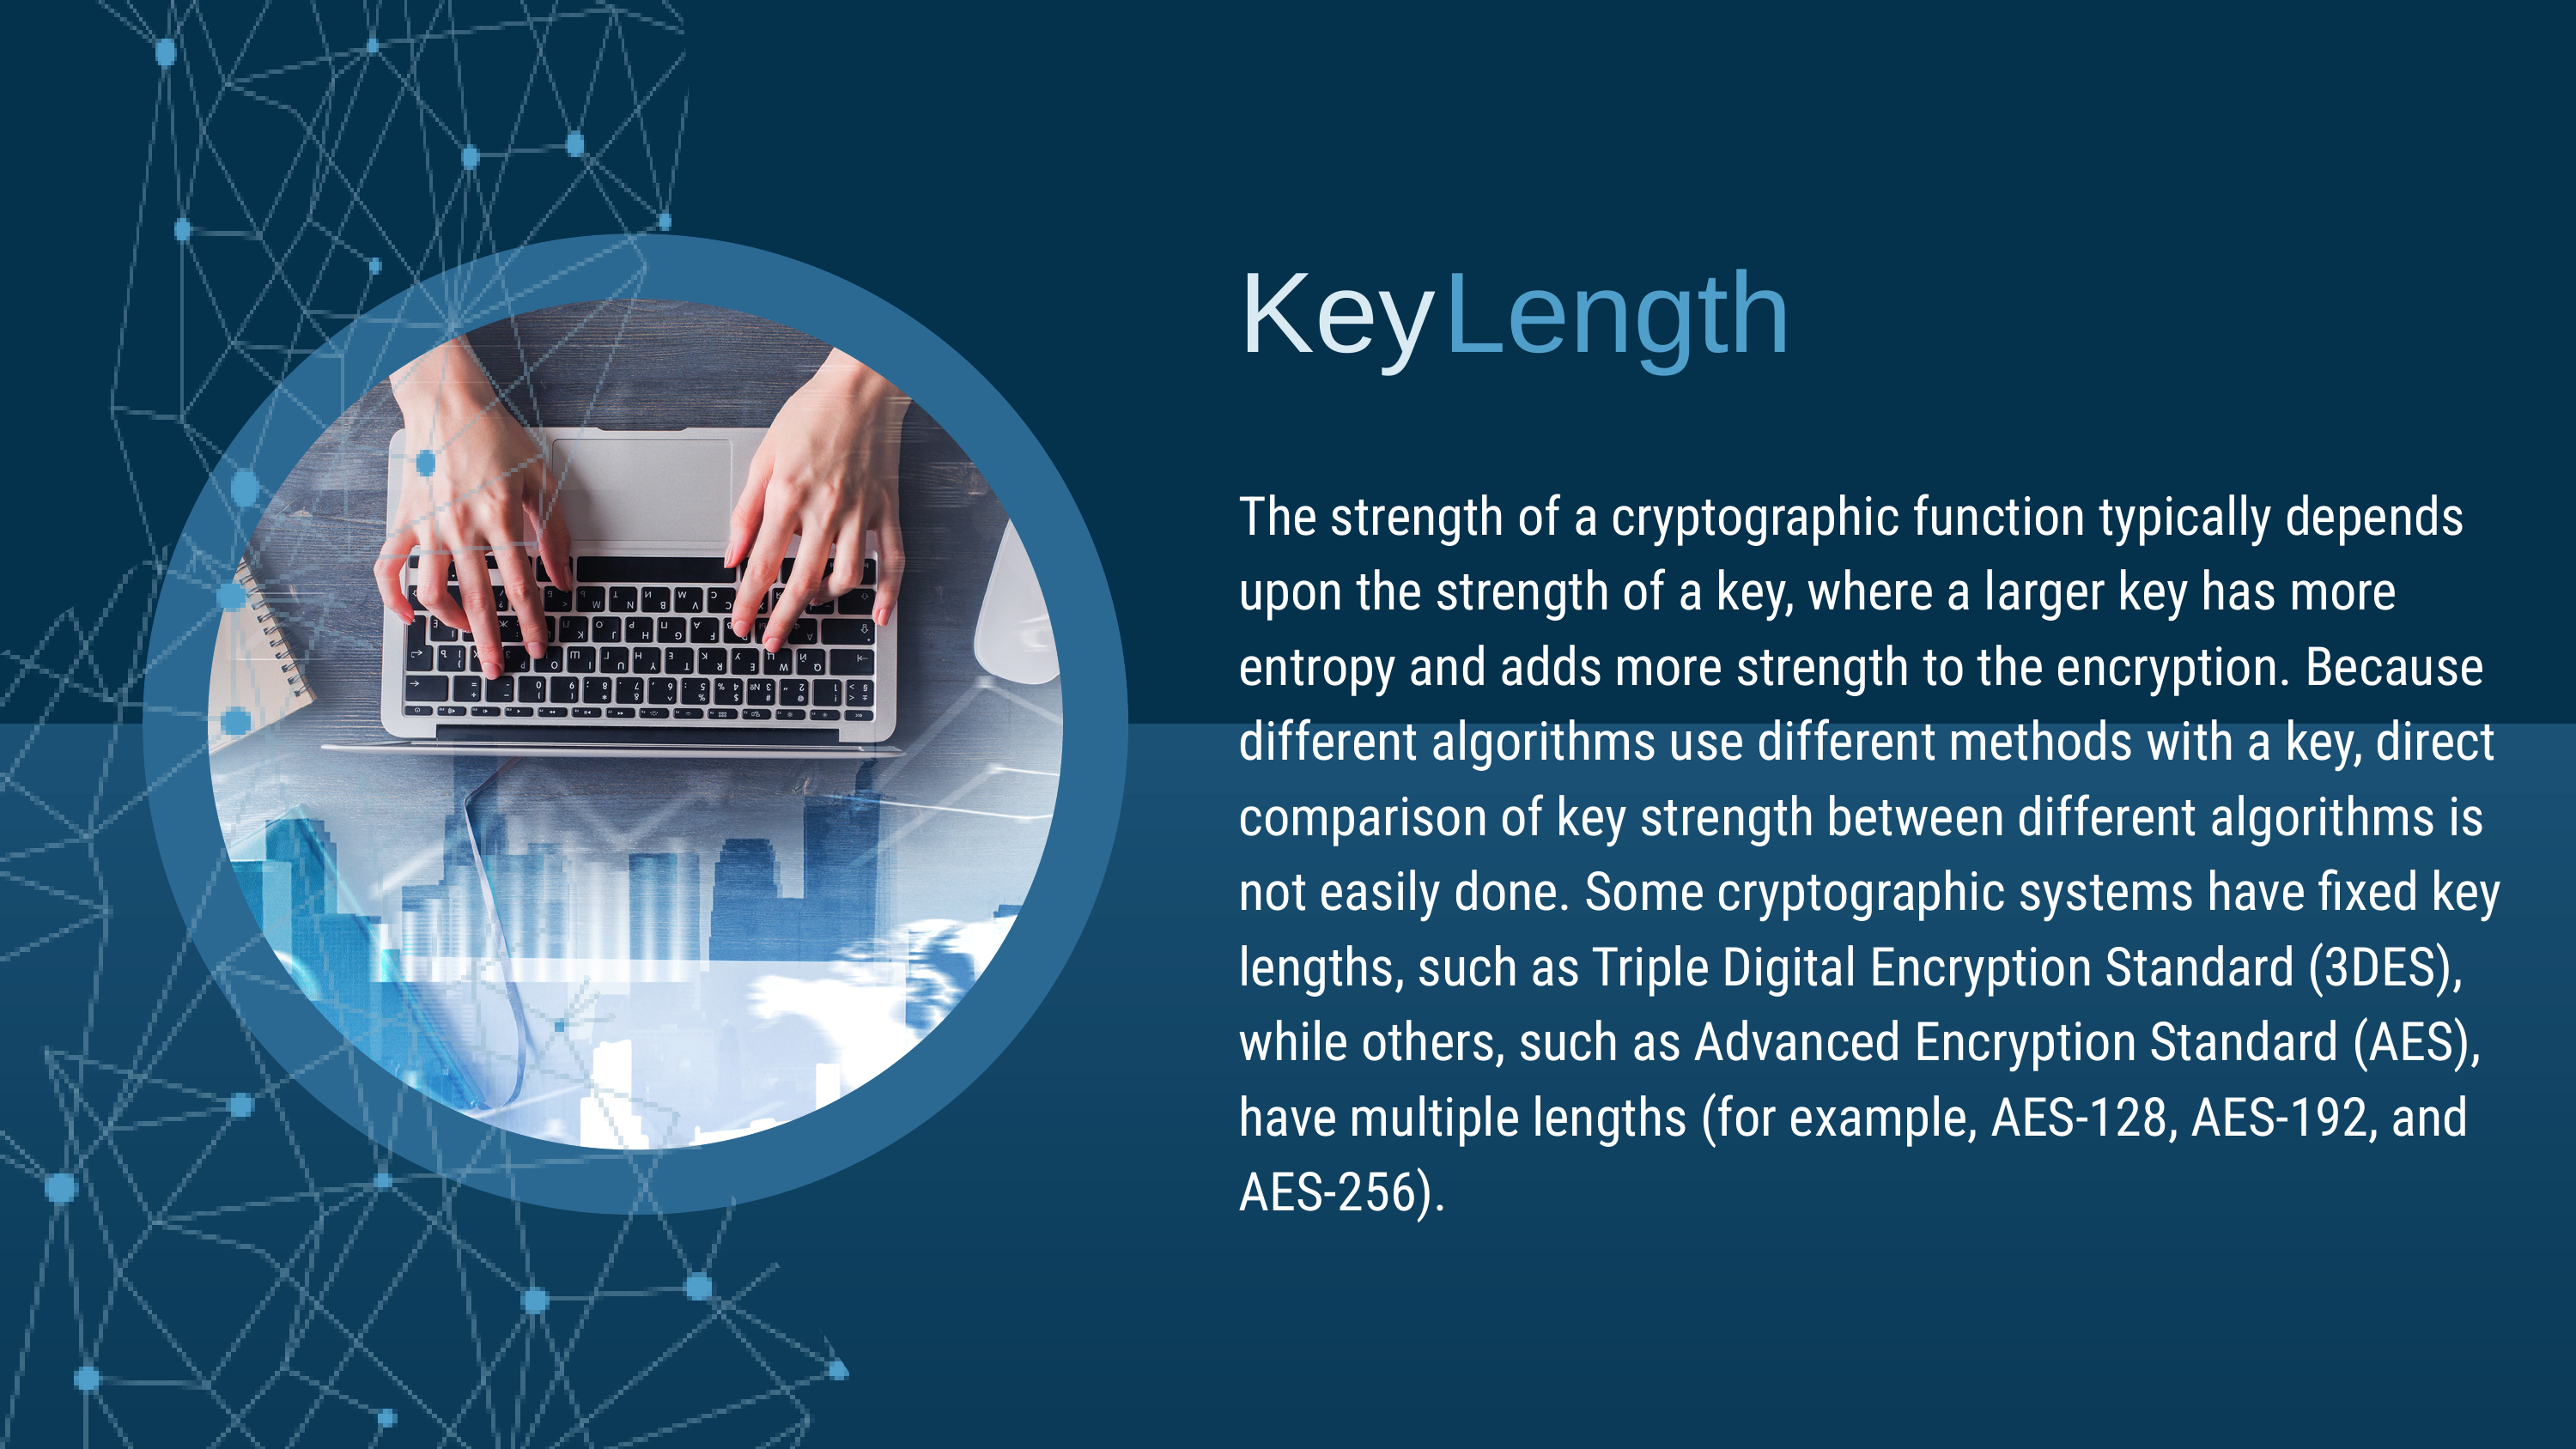

Key
Length

The strength of a cryptographic function typically depends upon the strength of a key, where a larger key has more entropy and adds more strength to the encryption. Because different algorithms use different methods with a key, direct comparison of key strength between different algorithms is not easily done. Some cryptographic systems have fixed key lengths, such as Triple Digital Encryption Standard (3DES), while others, such as Advanced Encryption Standard (AES), have multiple lengths (for example, AES-128, AES-192, and AES-256).